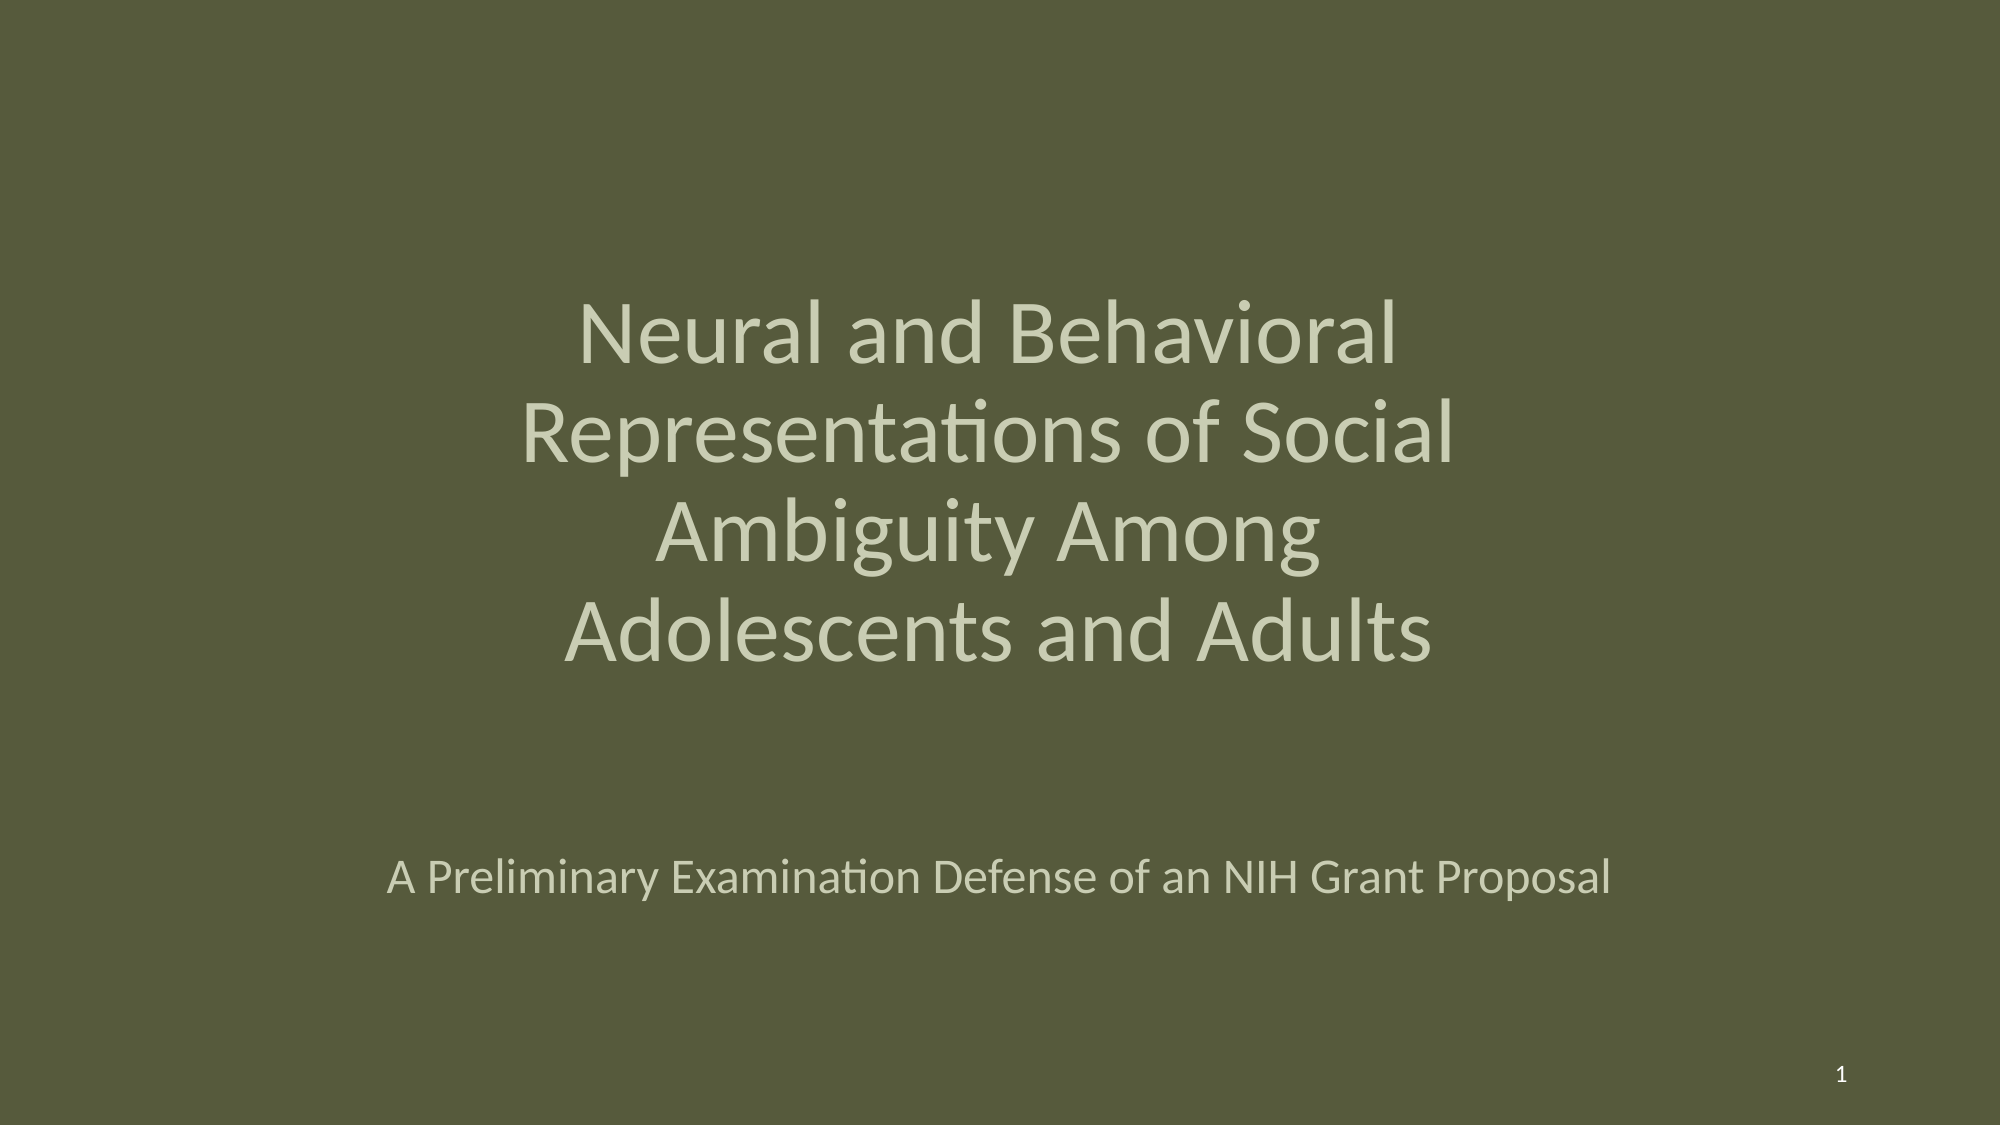

# Neural and Behavioral Representations of Social Ambiguity Among Adolescents and Adults
A Preliminary Examination Defense of an NIH Grant Proposal
1